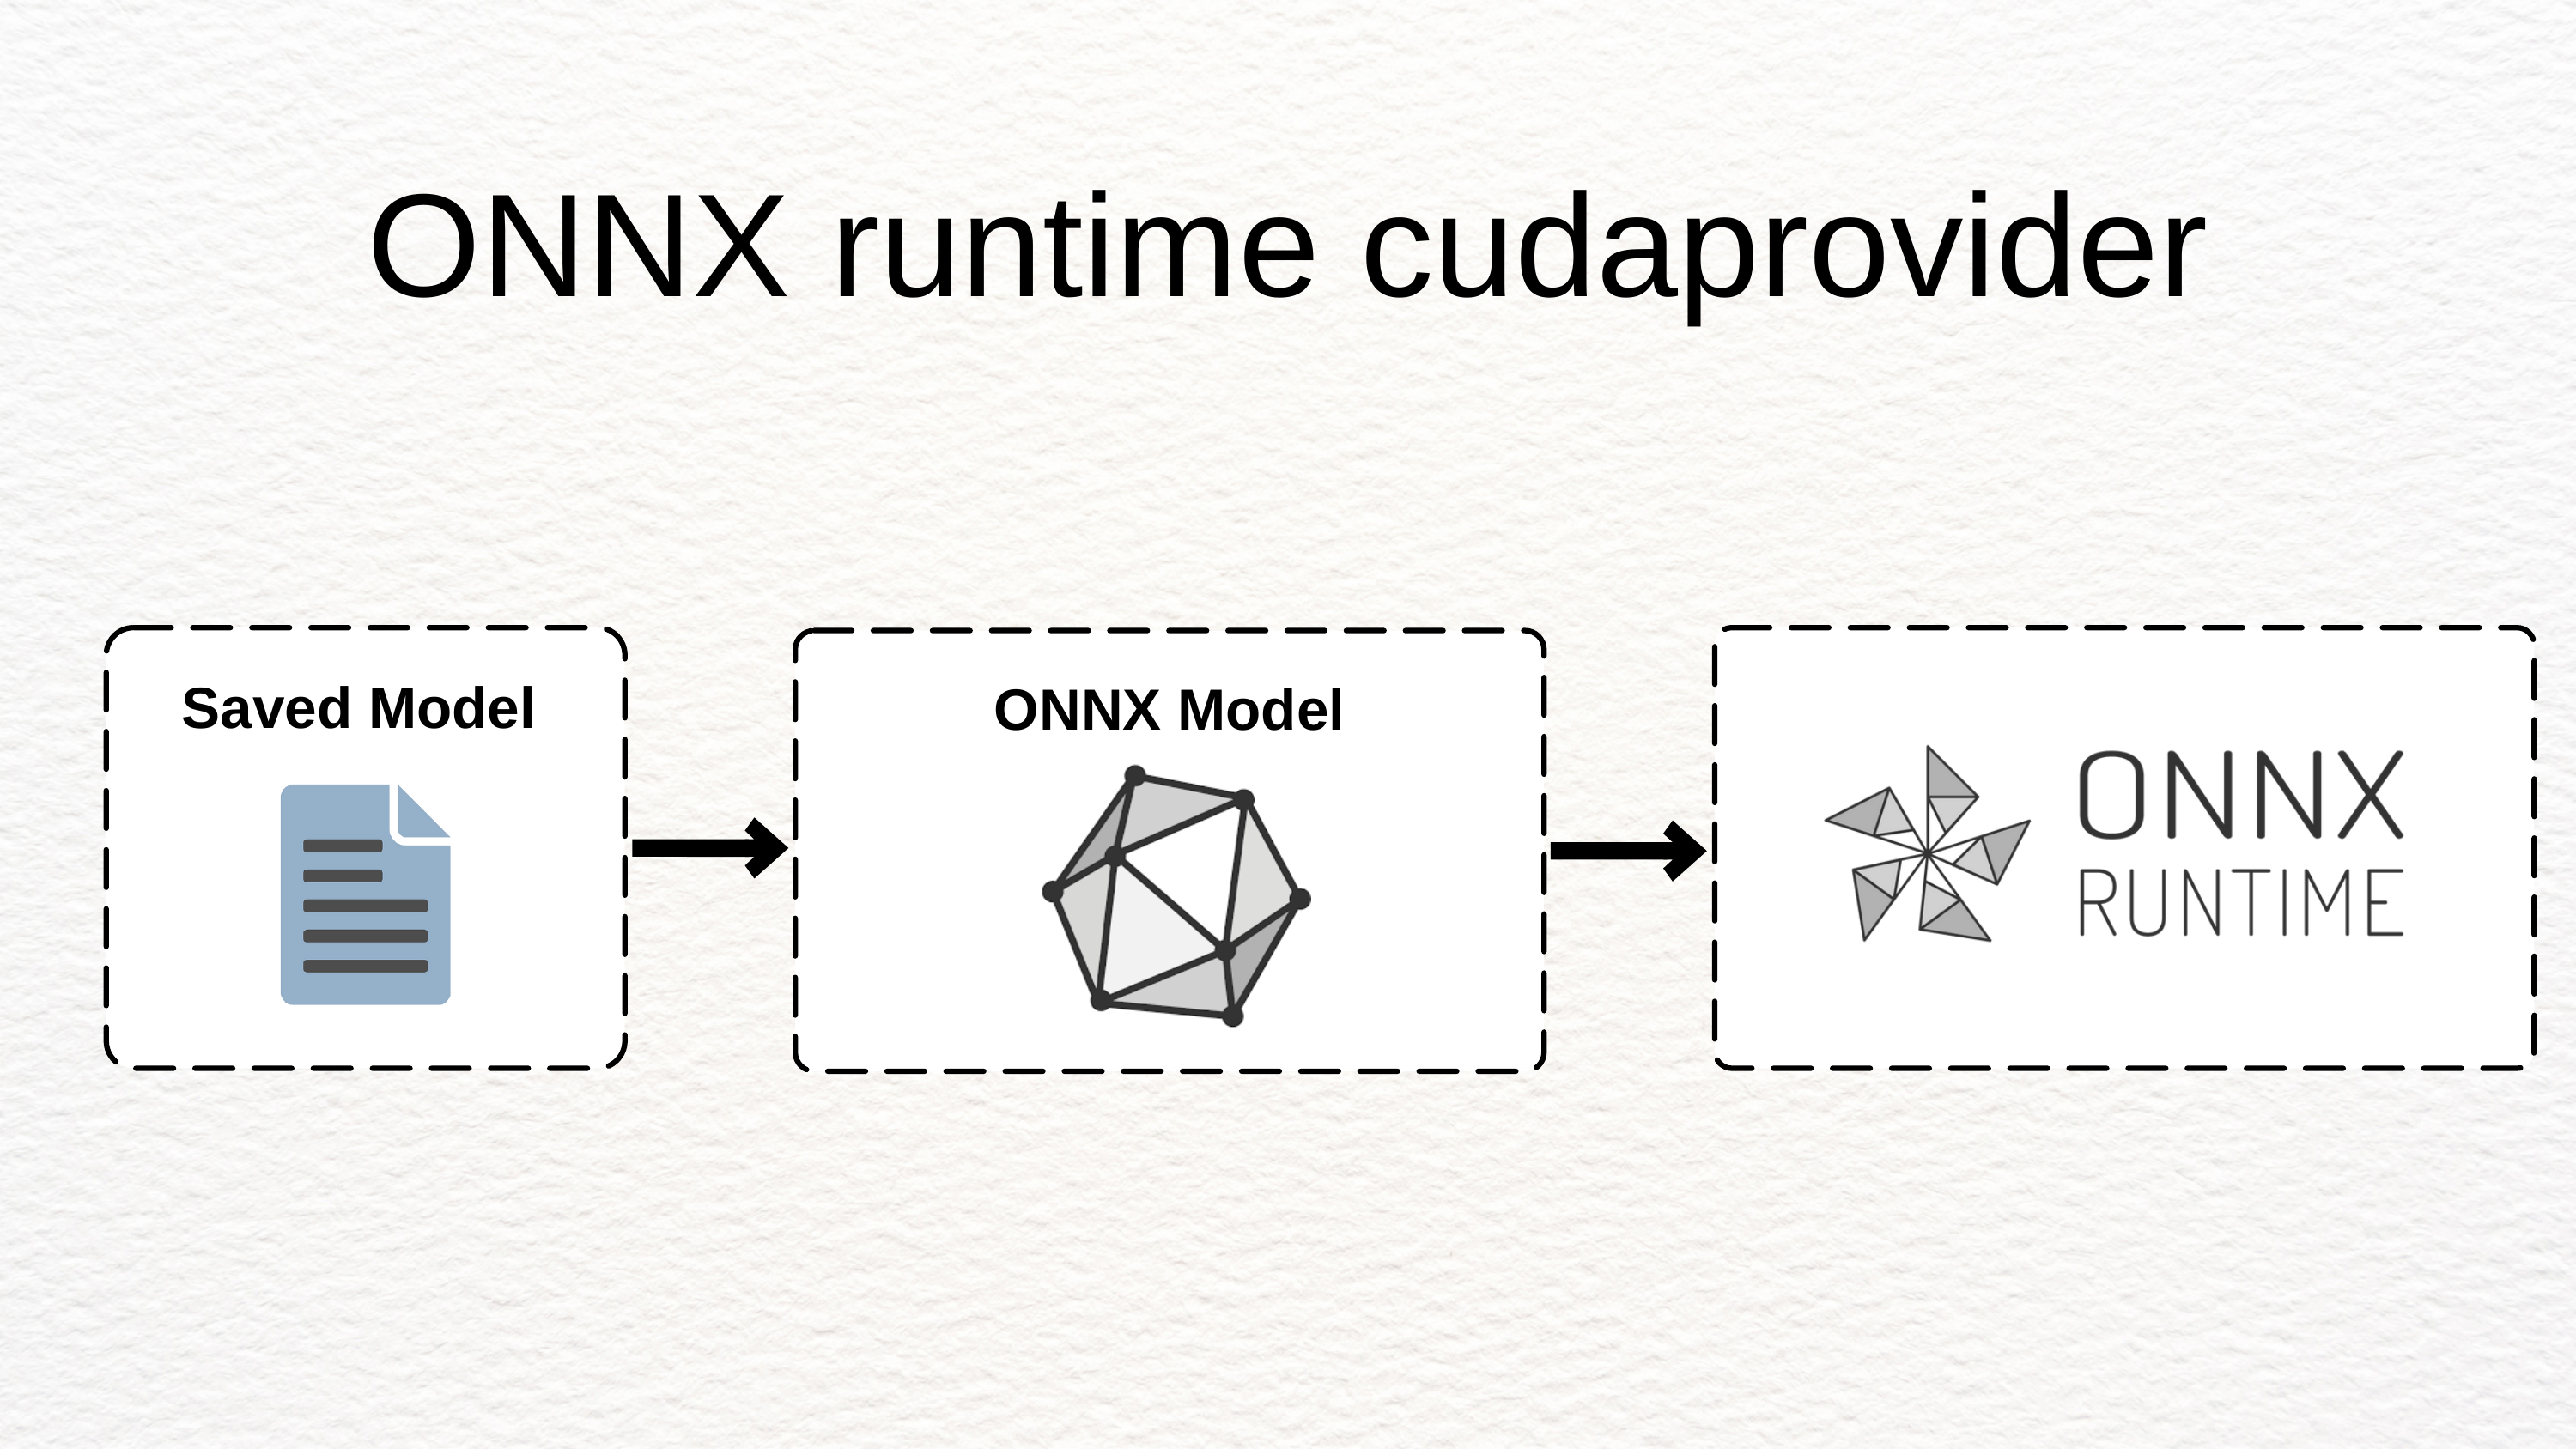

ONNX runtime cudaprovider

Saved Model
ONNX Model